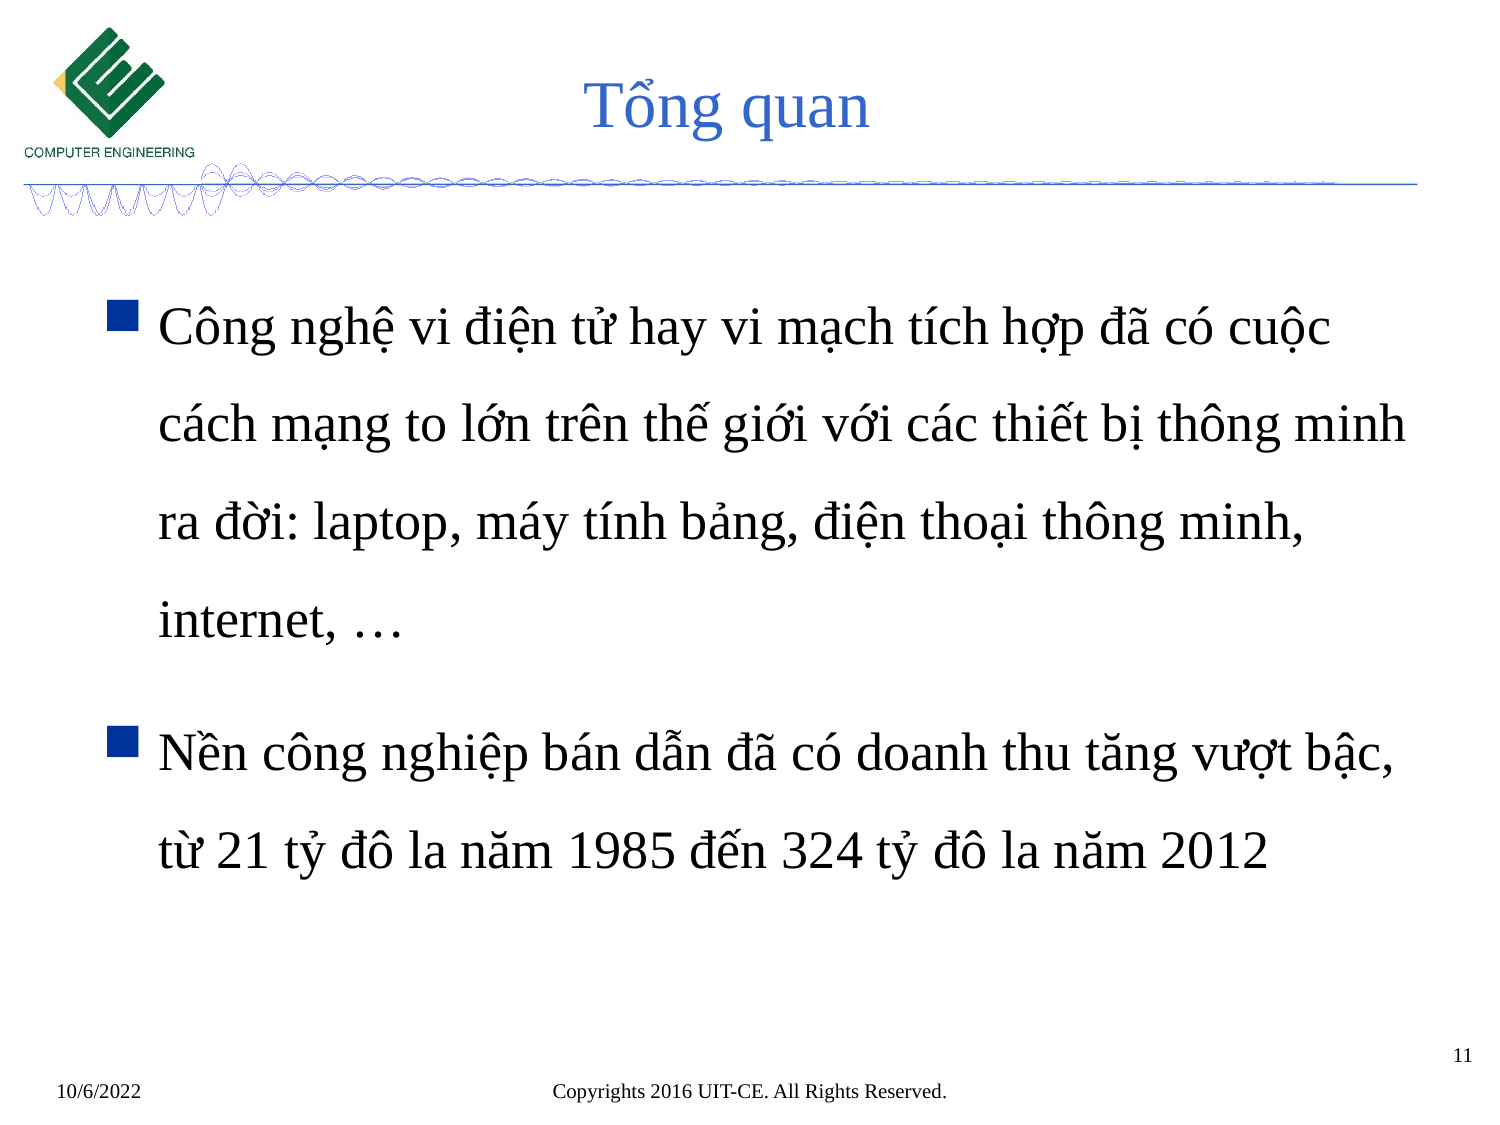

# Tổng quan
Công nghệ vi điện tử hay vi mạch tích hợp đã có cuộc cách mạng to lớn trên thế giới với các thiết bị thông minh ra đời: laptop, máy tính bảng, điện thoại thông minh, internet, …
Nền công nghiệp bán dẫn đã có doanh thu tăng vượt bậc, từ 21 tỷ đô la năm 1985 đến 324 tỷ đô la năm 2012
11
Copyrights 2016 UIT-CE. All Rights Reserved.
10/6/2022